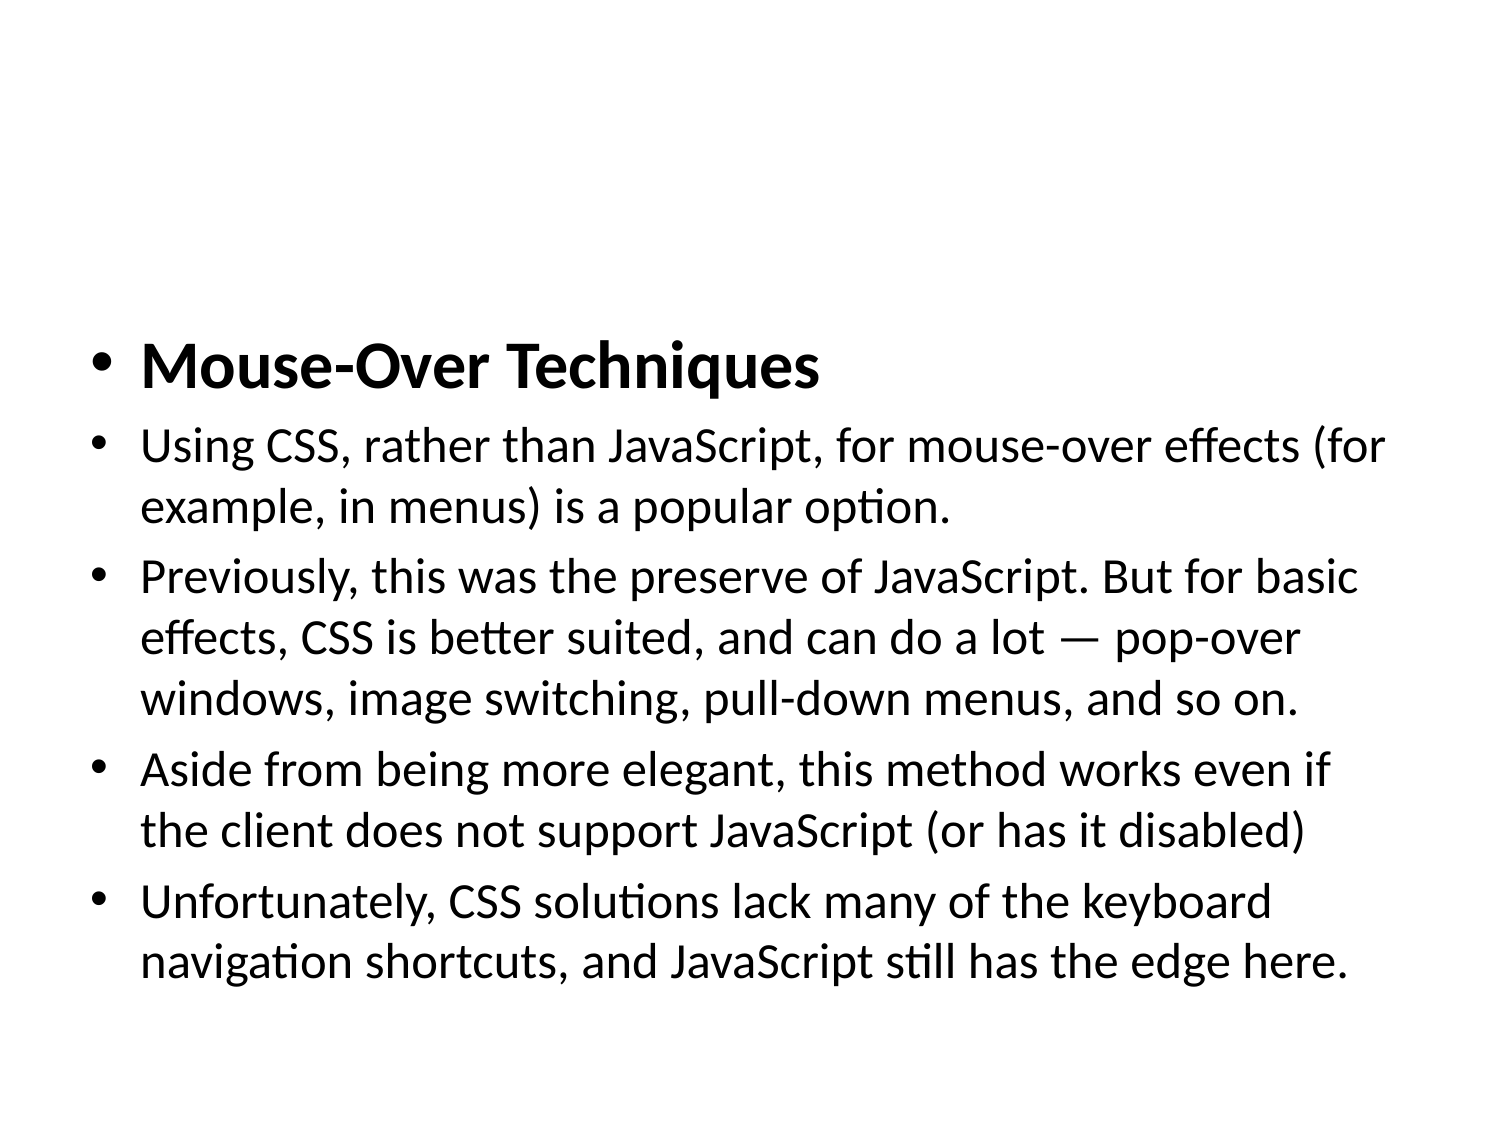

#
Mouse-Over Techniques
Using CSS, rather than JavaScript, for mouse-over effects (for example, in menus) is a popular option.
Previously, this was the preserve of JavaScript. But for basic effects, CSS is better suited, and can do a lot — pop-over windows, image switching, pull-down menus, and so on.
Aside from being more elegant, this method works even if the client does not support JavaScript (or has it disabled)
Unfortunately, CSS solutions lack many of the keyboard navigation shortcuts, and JavaScript still has the edge here.